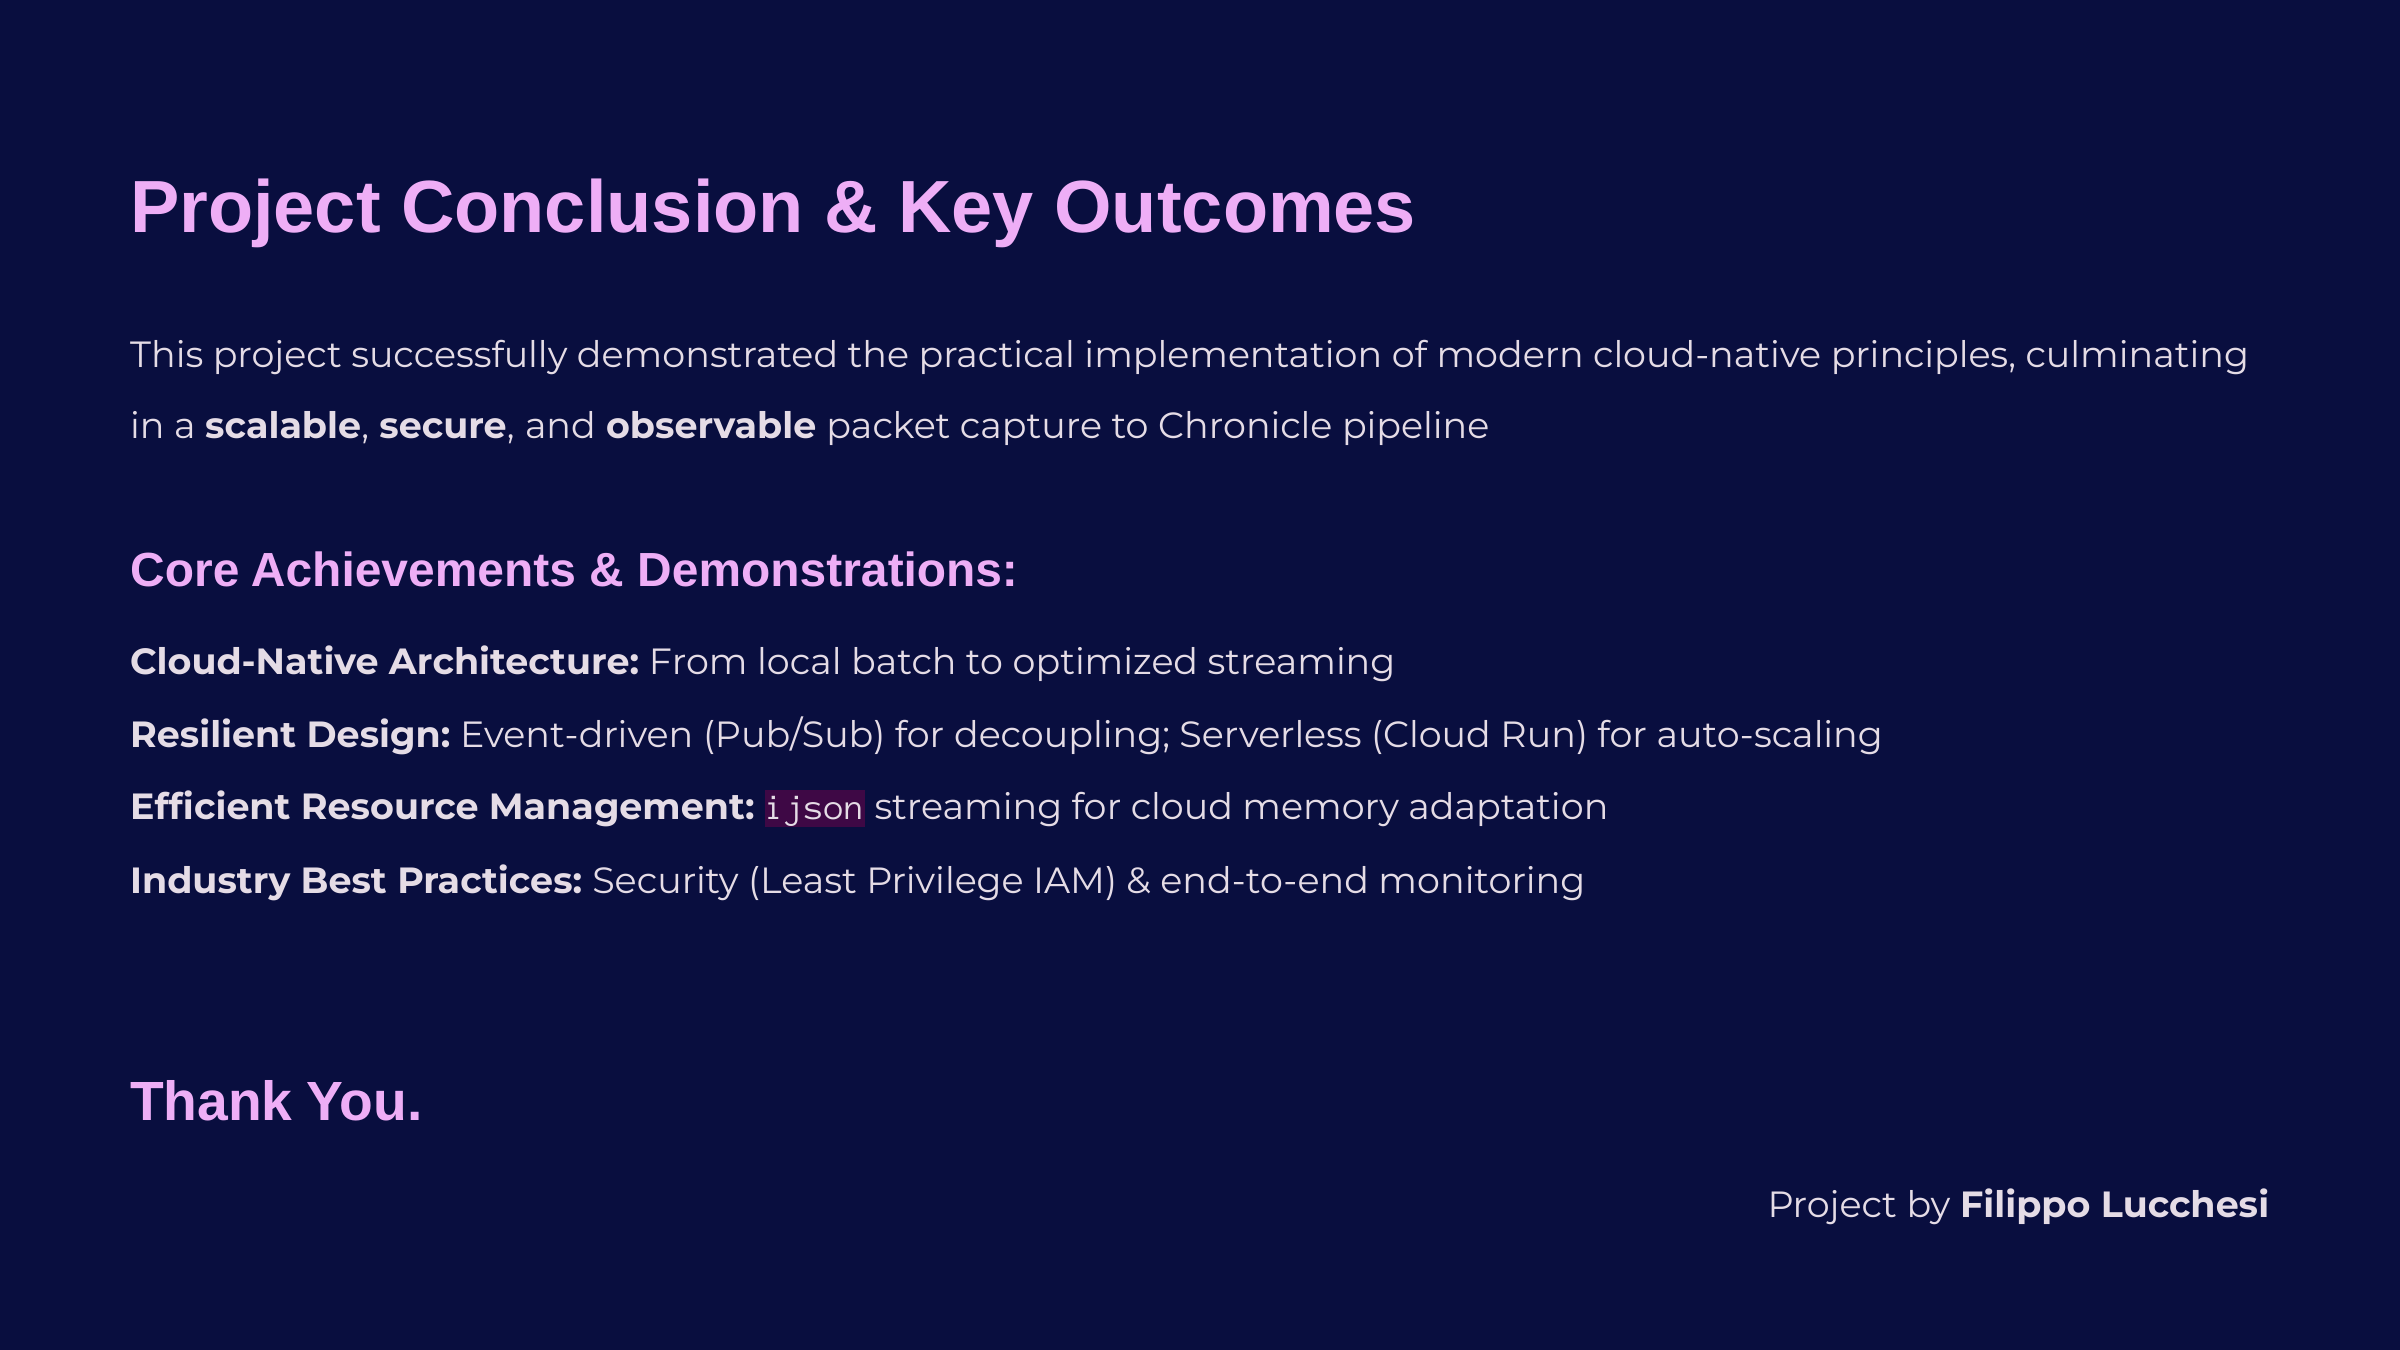

Project Conclusion & Key Outcomes
This project successfully demonstrated the practical implementation of modern cloud-native principles, culminating in a scalable, secure, and observable packet capture to Chronicle pipeline
Core Achievements & Demonstrations:
Cloud-Native Architecture: From local batch to optimized streaming
Resilient Design: Event-driven (Pub/Sub) for decoupling; Serverless (Cloud Run) for auto-scaling
Efficient Resource Management: ijson streaming for cloud memory adaptation
Industry Best Practices: Security (Least Privilege IAM) & end-to-end monitoring

Thank You.
Project by Filippo Lucchesi